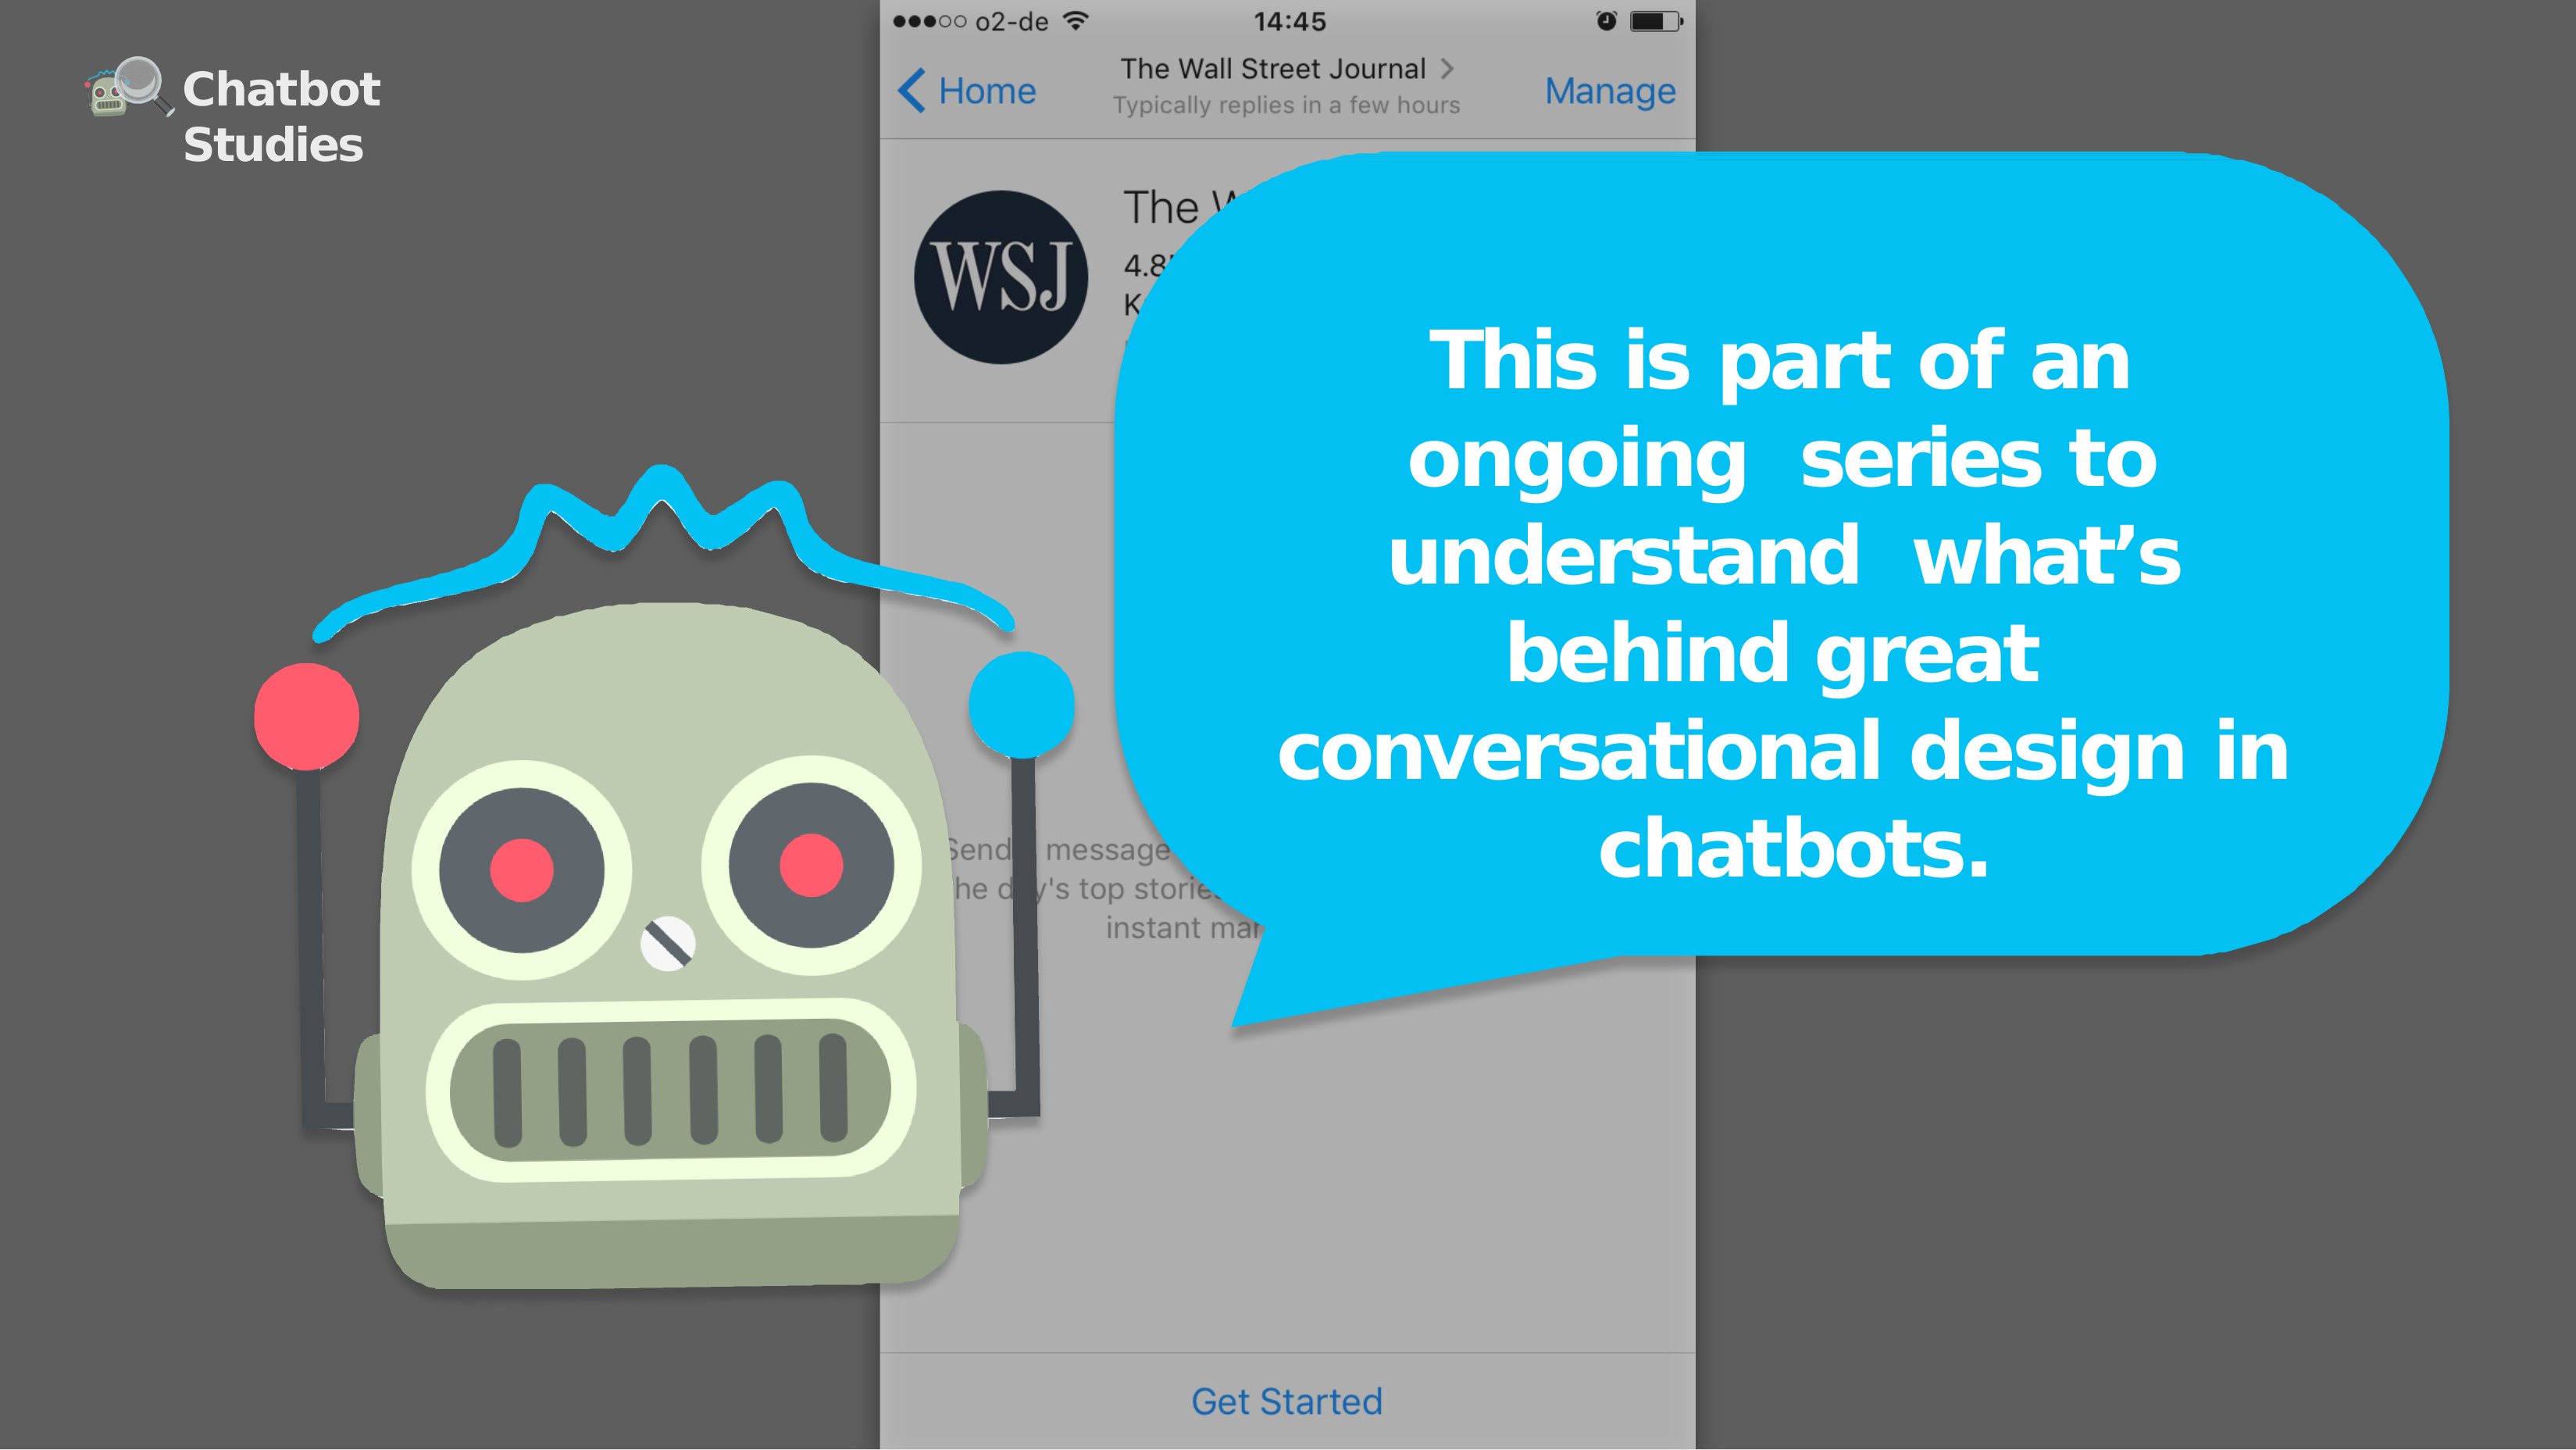

# Chatbot Studies

This is part of an ongoing  series to understand  what’s behind great  conversational design in  chatbots.